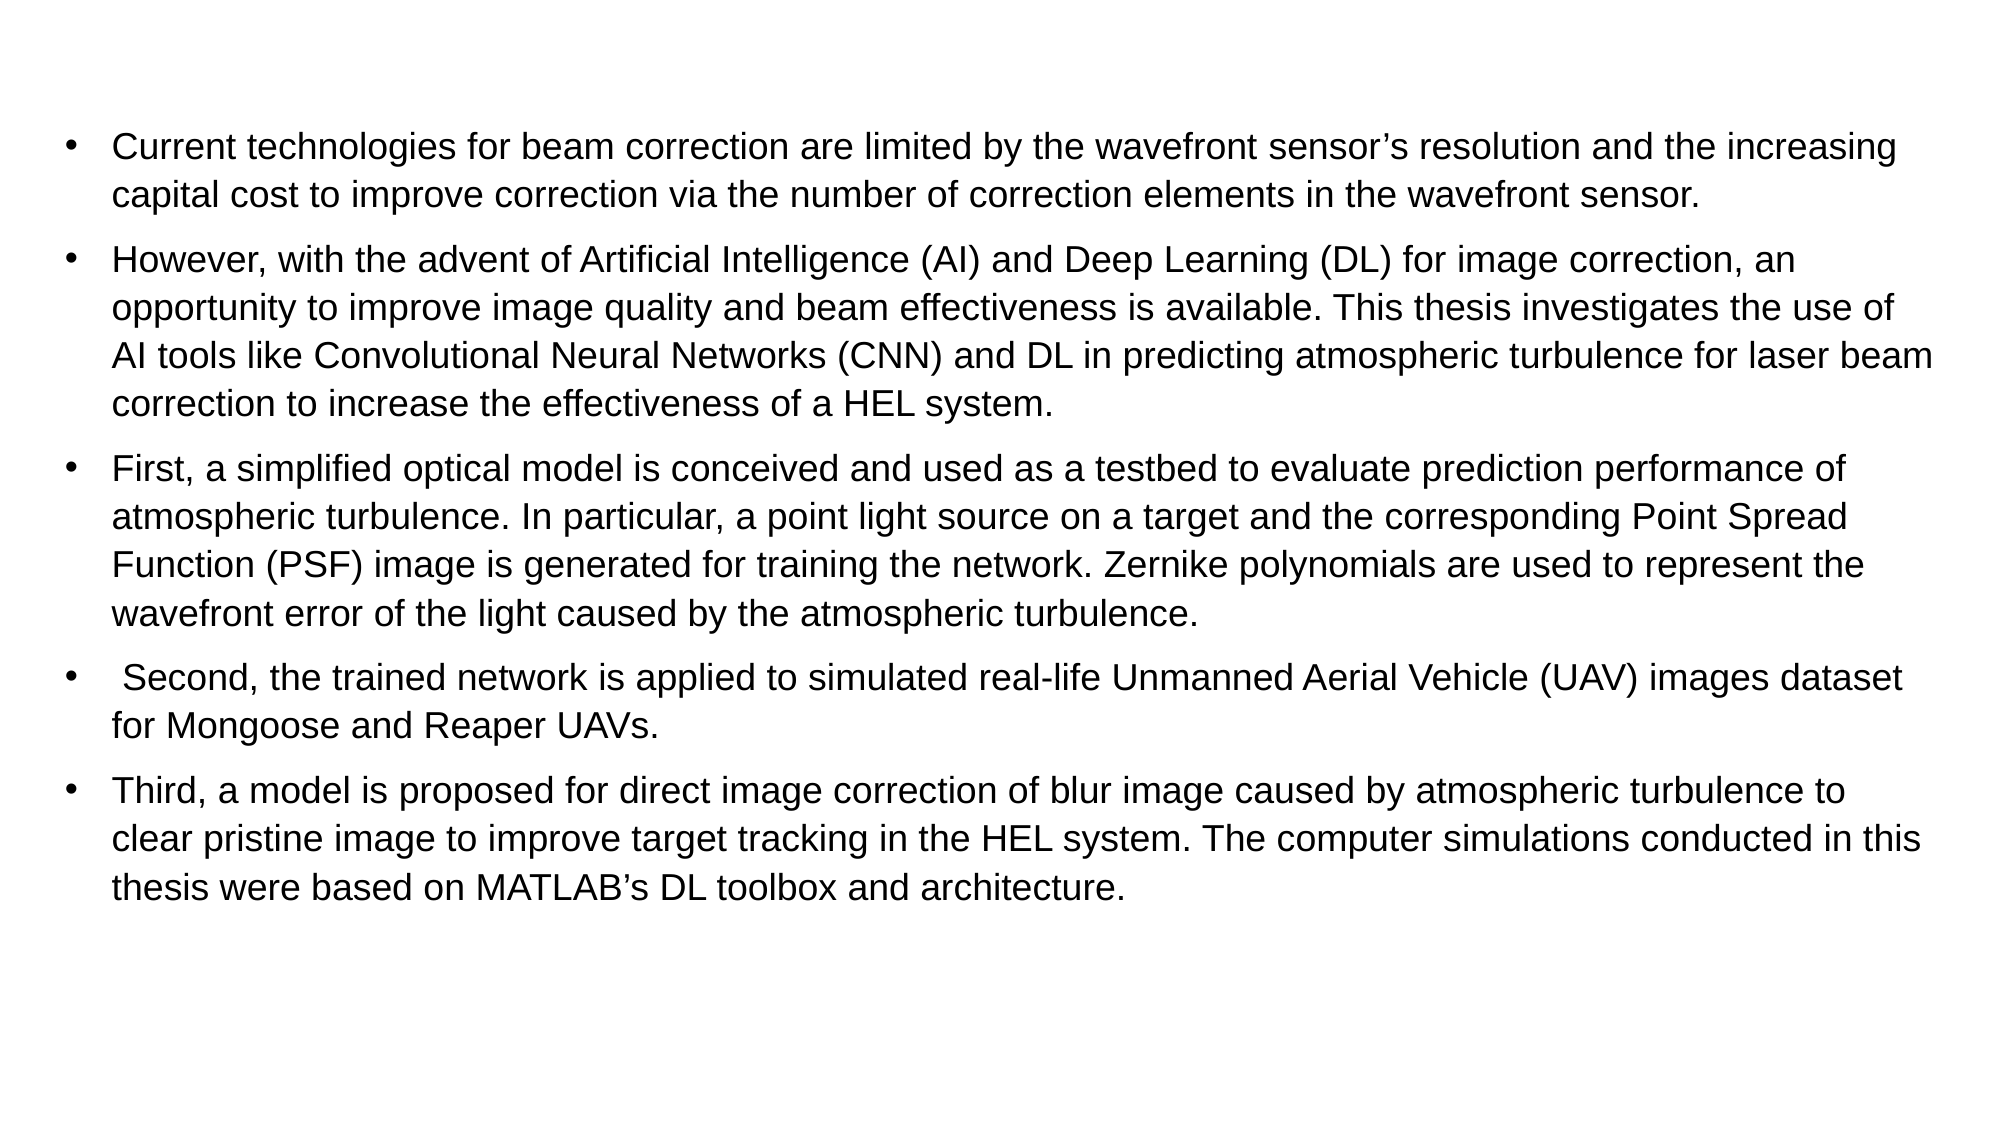

Current technologies for beam correction are limited by the wavefront sensor’s resolution and the increasing capital cost to improve correction via the number of correction elements in the wavefront sensor.
However, with the advent of Artificial Intelligence (AI) and Deep Learning (DL) for image correction, an opportunity to improve image quality and beam effectiveness is available. This thesis investigates the use of AI tools like Convolutional Neural Networks (CNN) and DL in predicting atmospheric turbulence for laser beam correction to increase the effectiveness of a HEL system.
First, a simplified optical model is conceived and used as a testbed to evaluate prediction performance of atmospheric turbulence. In particular, a point light source on a target and the corresponding Point Spread Function (PSF) image is generated for training the network. Zernike polynomials are used to represent the wavefront error of the light caused by the atmospheric turbulence.
 Second, the trained network is applied to simulated real-life Unmanned Aerial Vehicle (UAV) images dataset for Mongoose and Reaper UAVs.
Third, a model is proposed for direct image correction of blur image caused by atmospheric turbulence to clear pristine image to improve target tracking in the HEL system. The computer simulations conducted in this thesis were based on MATLAB’s DL toolbox and architecture.